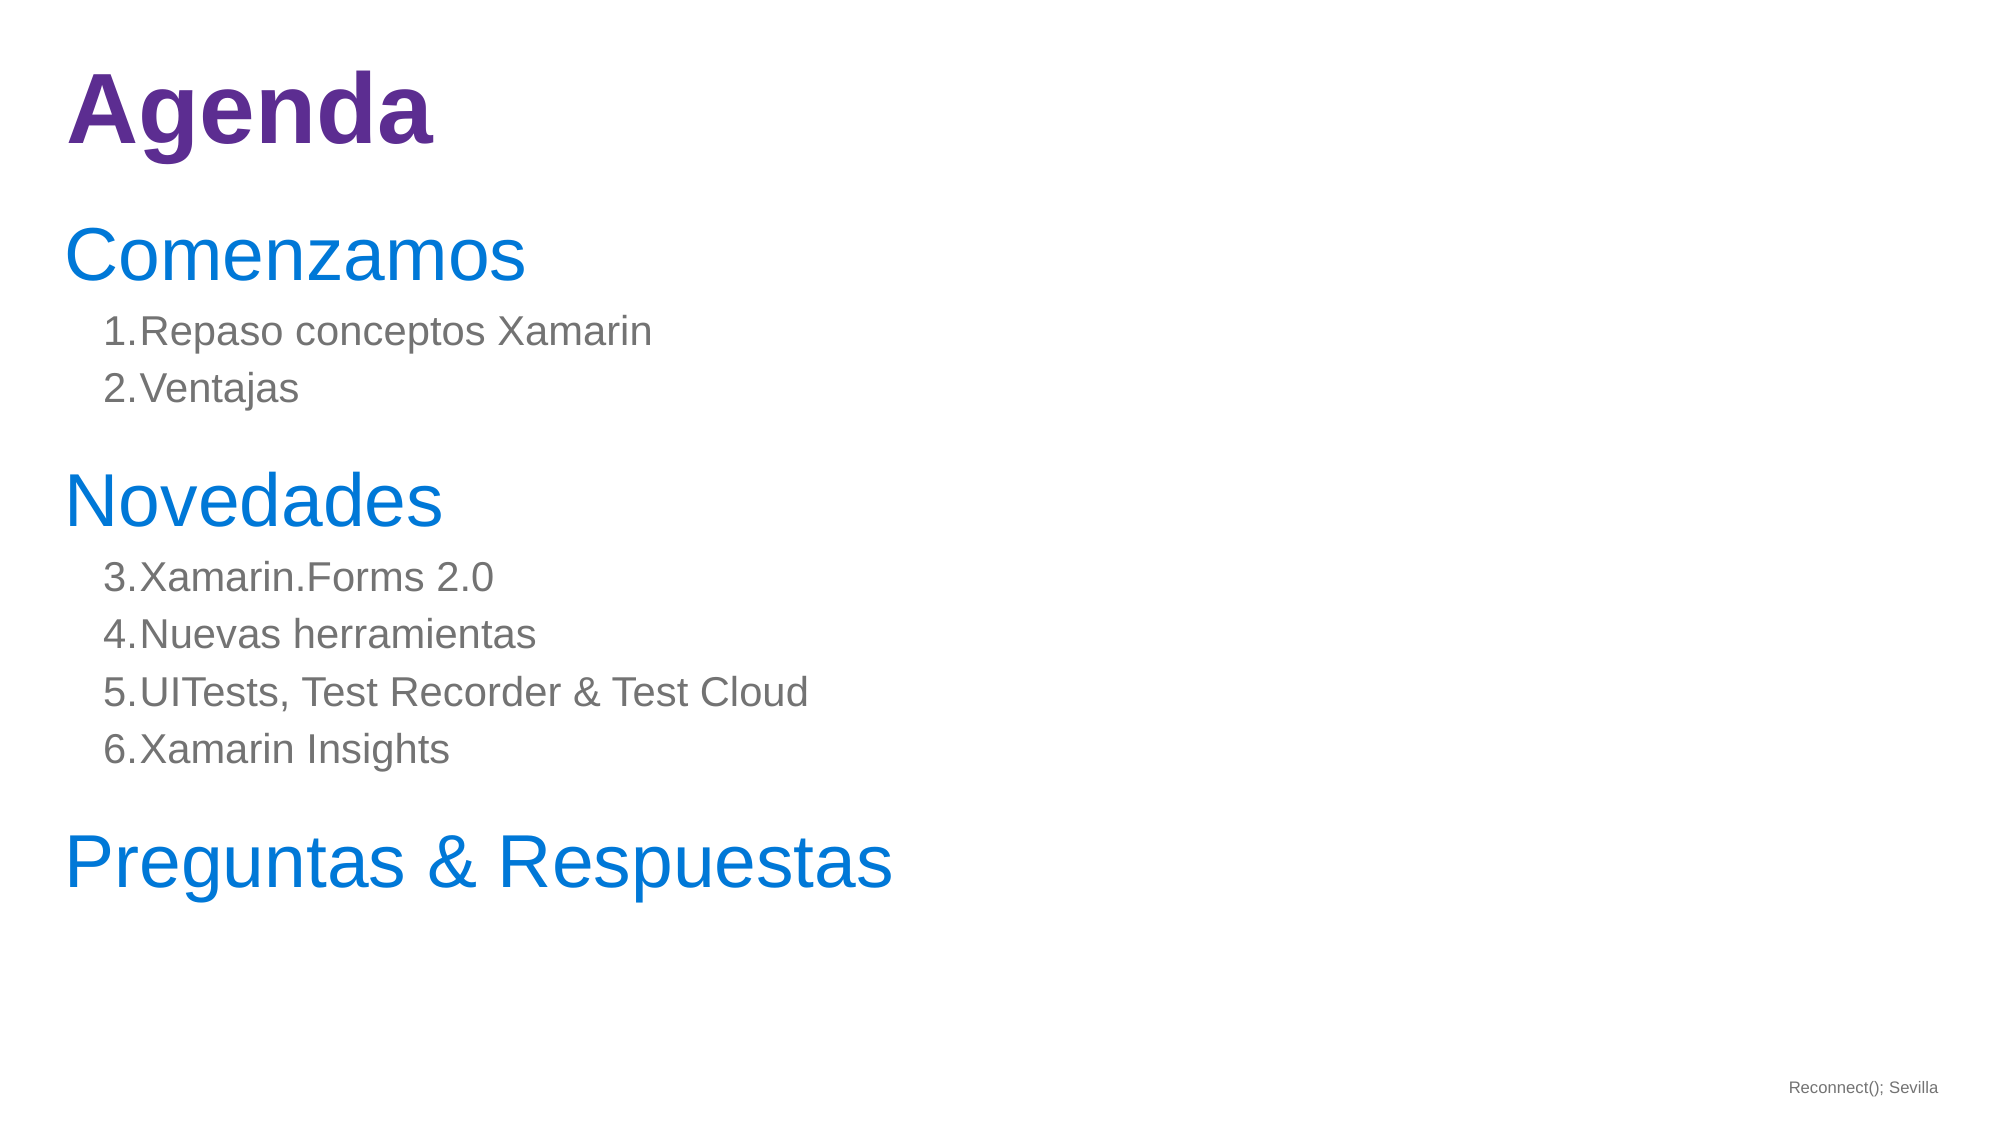

Comenzamos
Repaso conceptos Xamarin
Ventajas
Novedades
Xamarin.Forms 2.0
Nuevas herramientas
UITests, Test Recorder & Test Cloud
Xamarin Insights
Preguntas & Respuestas